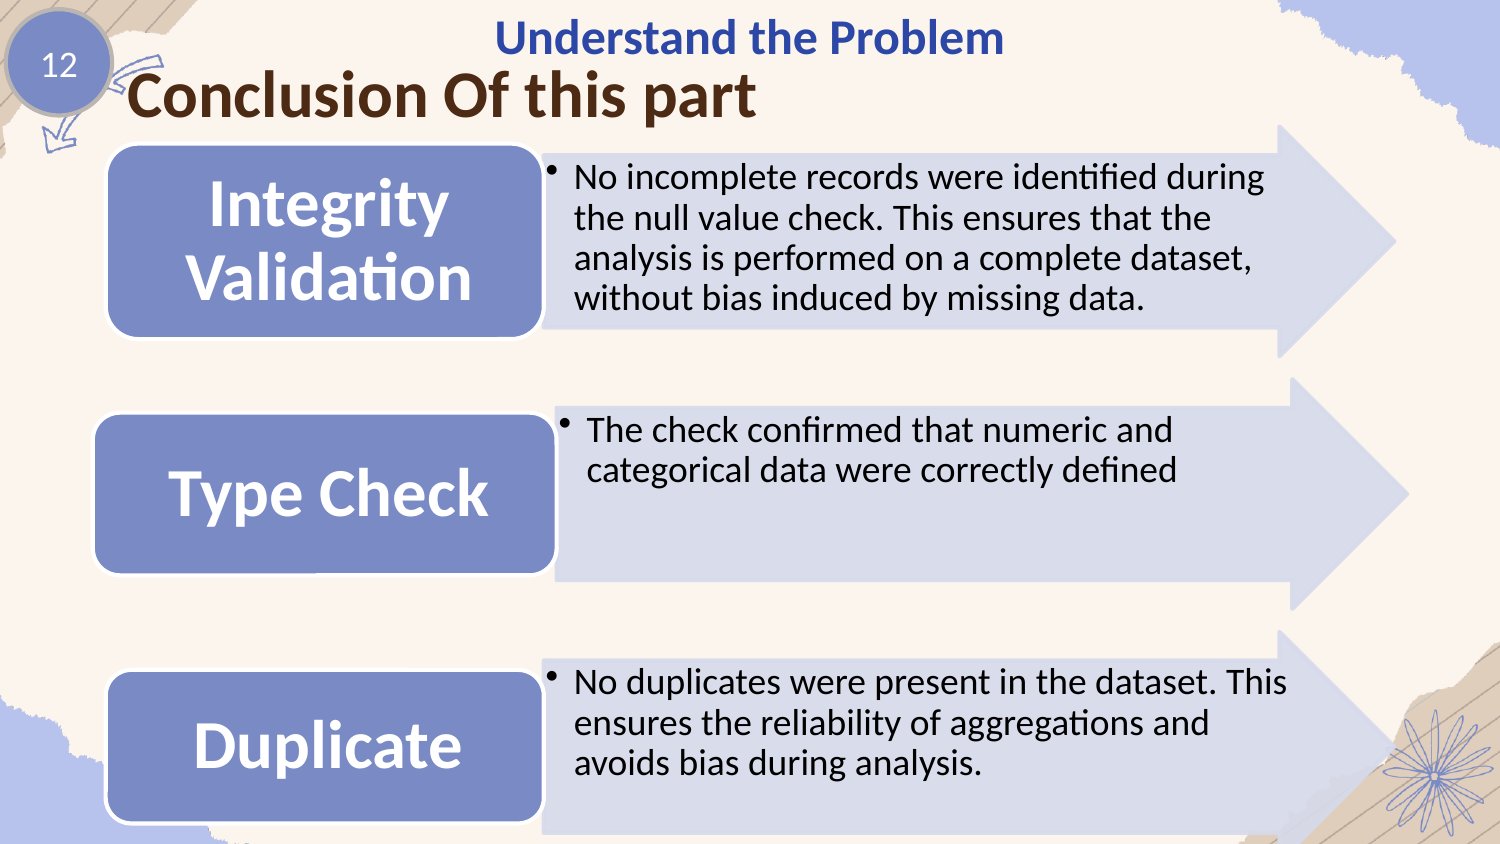

Understand the Problem
12
Conclusion Of this part
No incomplete records were identified during the null value check. This ensures that the analysis is performed on a complete dataset, without bias induced by missing data.
Integrity Validation
The check confirmed that numeric and categorical data were correctly defined
Type Check
No duplicates were present in the dataset. This ensures the reliability of aggregations and avoids bias during analysis.
Duplicate